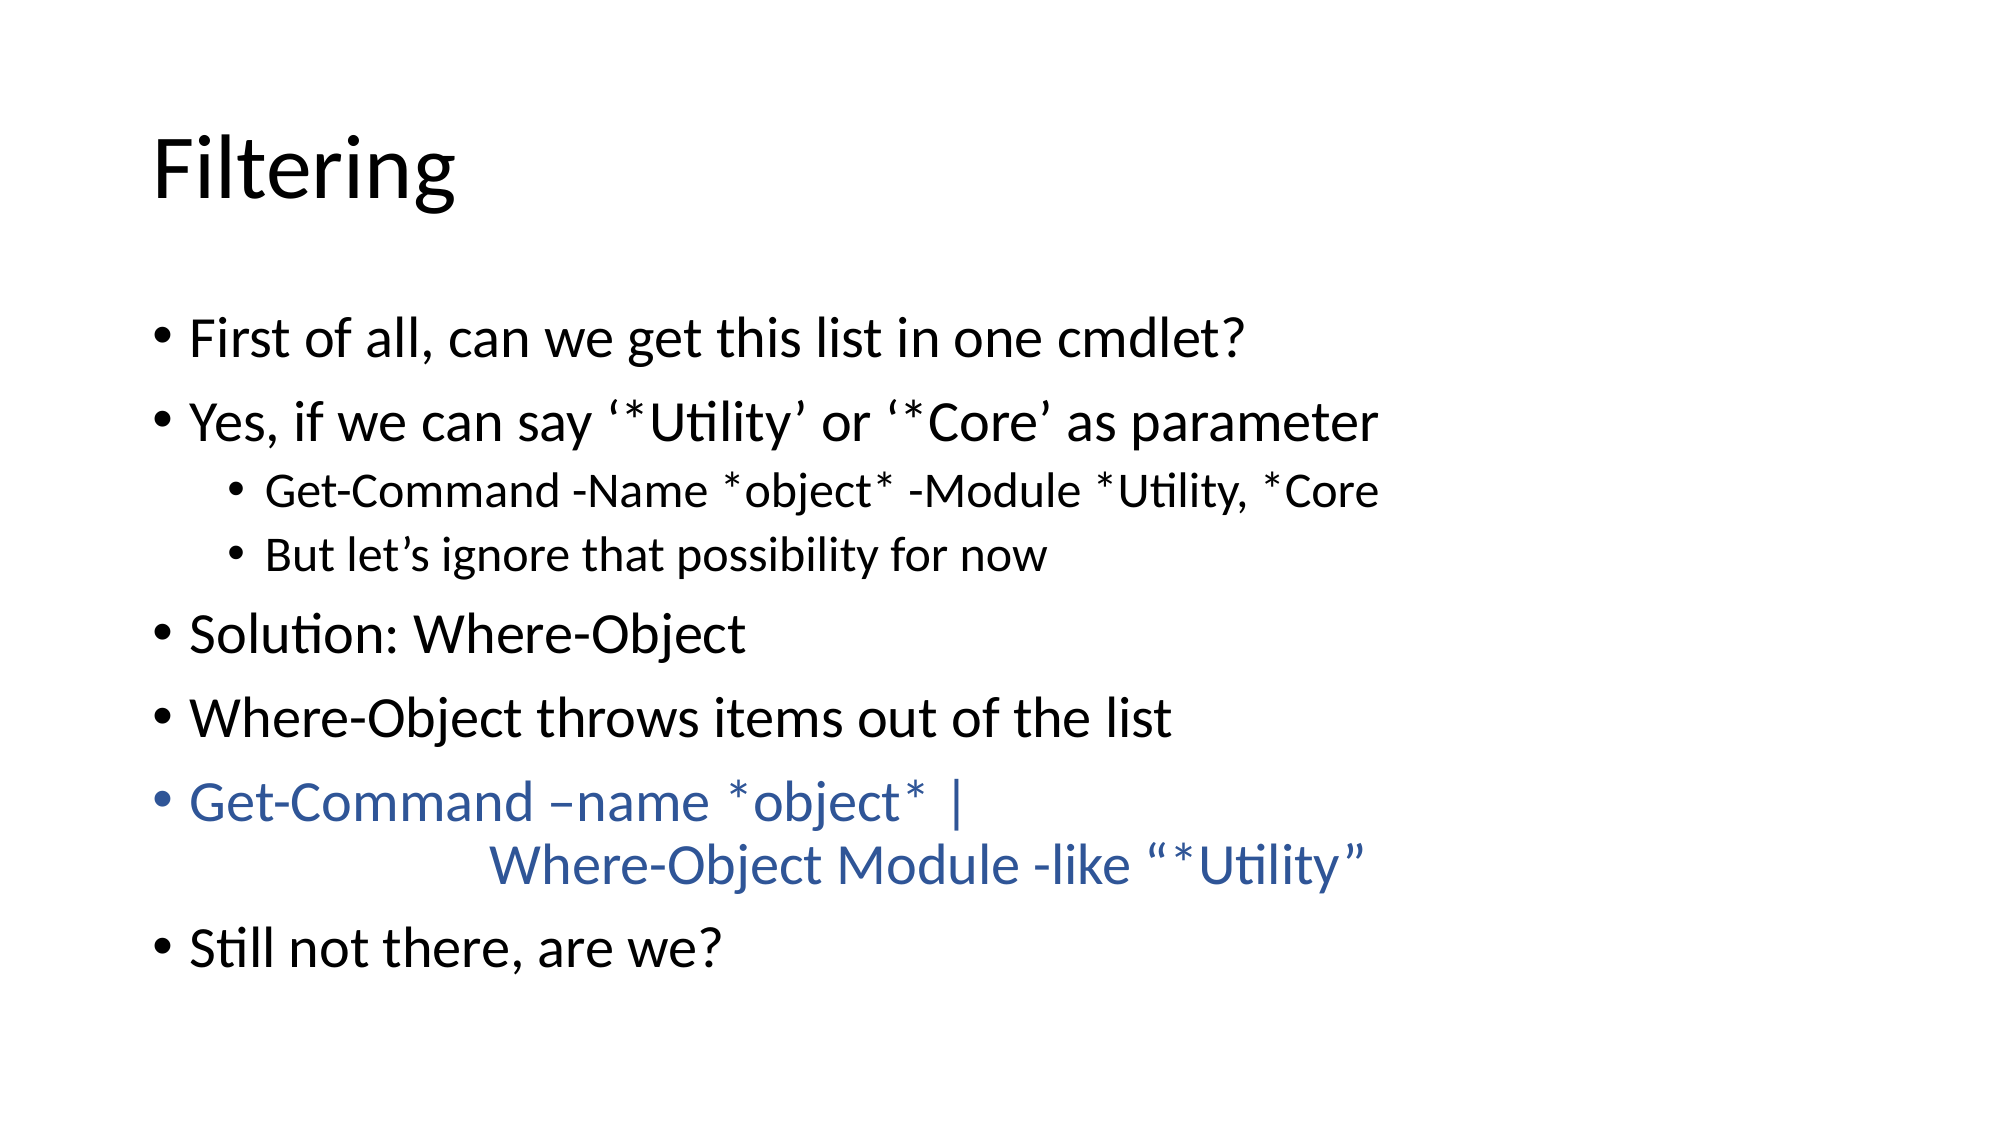

# Filtering
First of all, can we get this list in one cmdlet?
Yes, if we can say ‘*Utility’ or ‘*Core’ as parameter
Get-Command -Name *object* -Module *Utility, *Core
But let’s ignore that possibility for now
Solution: Where-Object
Where-Object throws items out of the list
Get-Command –name *object* |
		Where-Object Module -like “*Utility”
Still not there, are we?